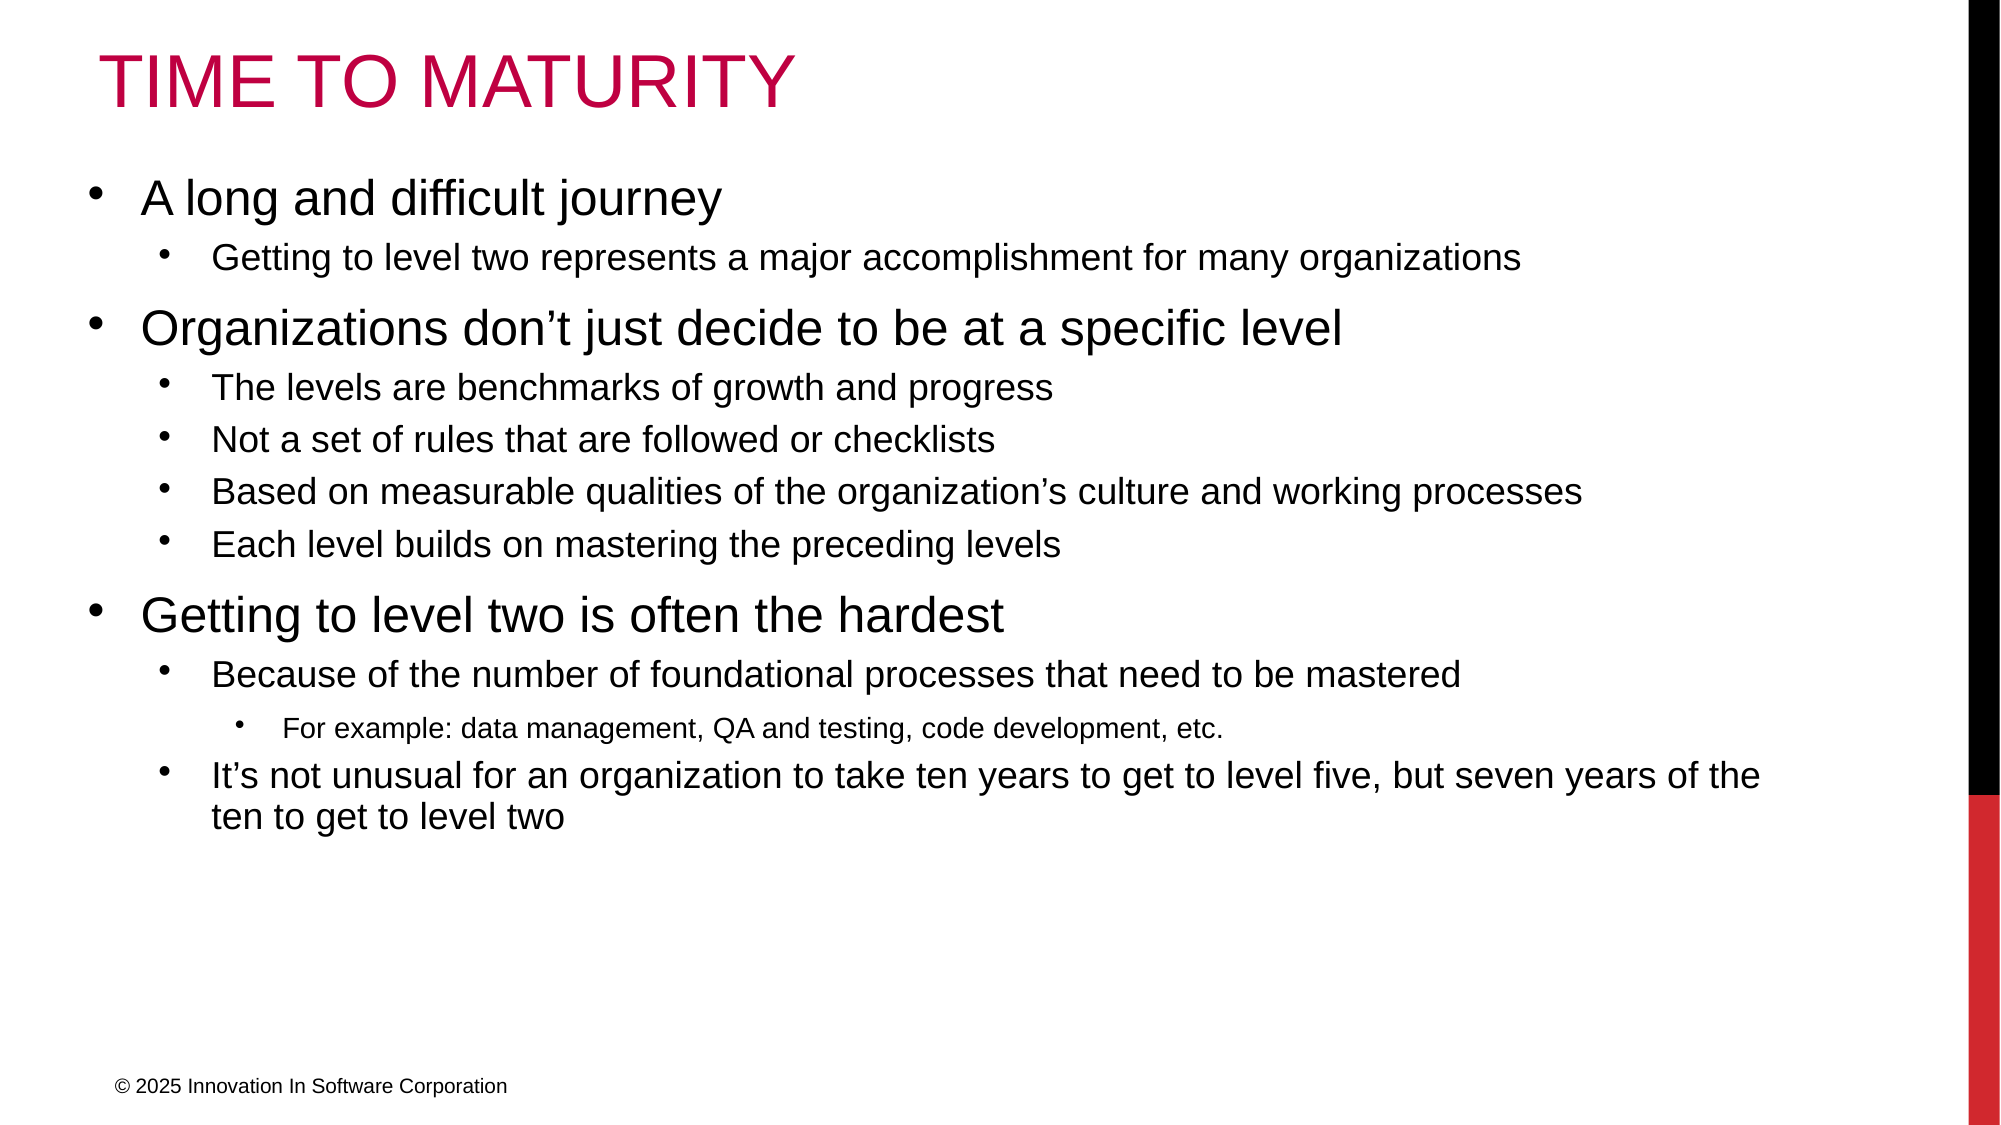

# Time to maturity
A long and difficult journey
Getting to level two represents a major accomplishment for many organizations
Organizations don’t just decide to be at a specific level
The levels are benchmarks of growth and progress
Not a set of rules that are followed or checklists
Based on measurable qualities of the organization’s culture and working processes
Each level builds on mastering the preceding levels
Getting to level two is often the hardest
Because of the number of foundational processes that need to be mastered
For example: data management, QA and testing, code development, etc.
It’s not unusual for an organization to take ten years to get to level five, but seven years of the ten to get to level two

© 2025 Innovation In Software Corporation